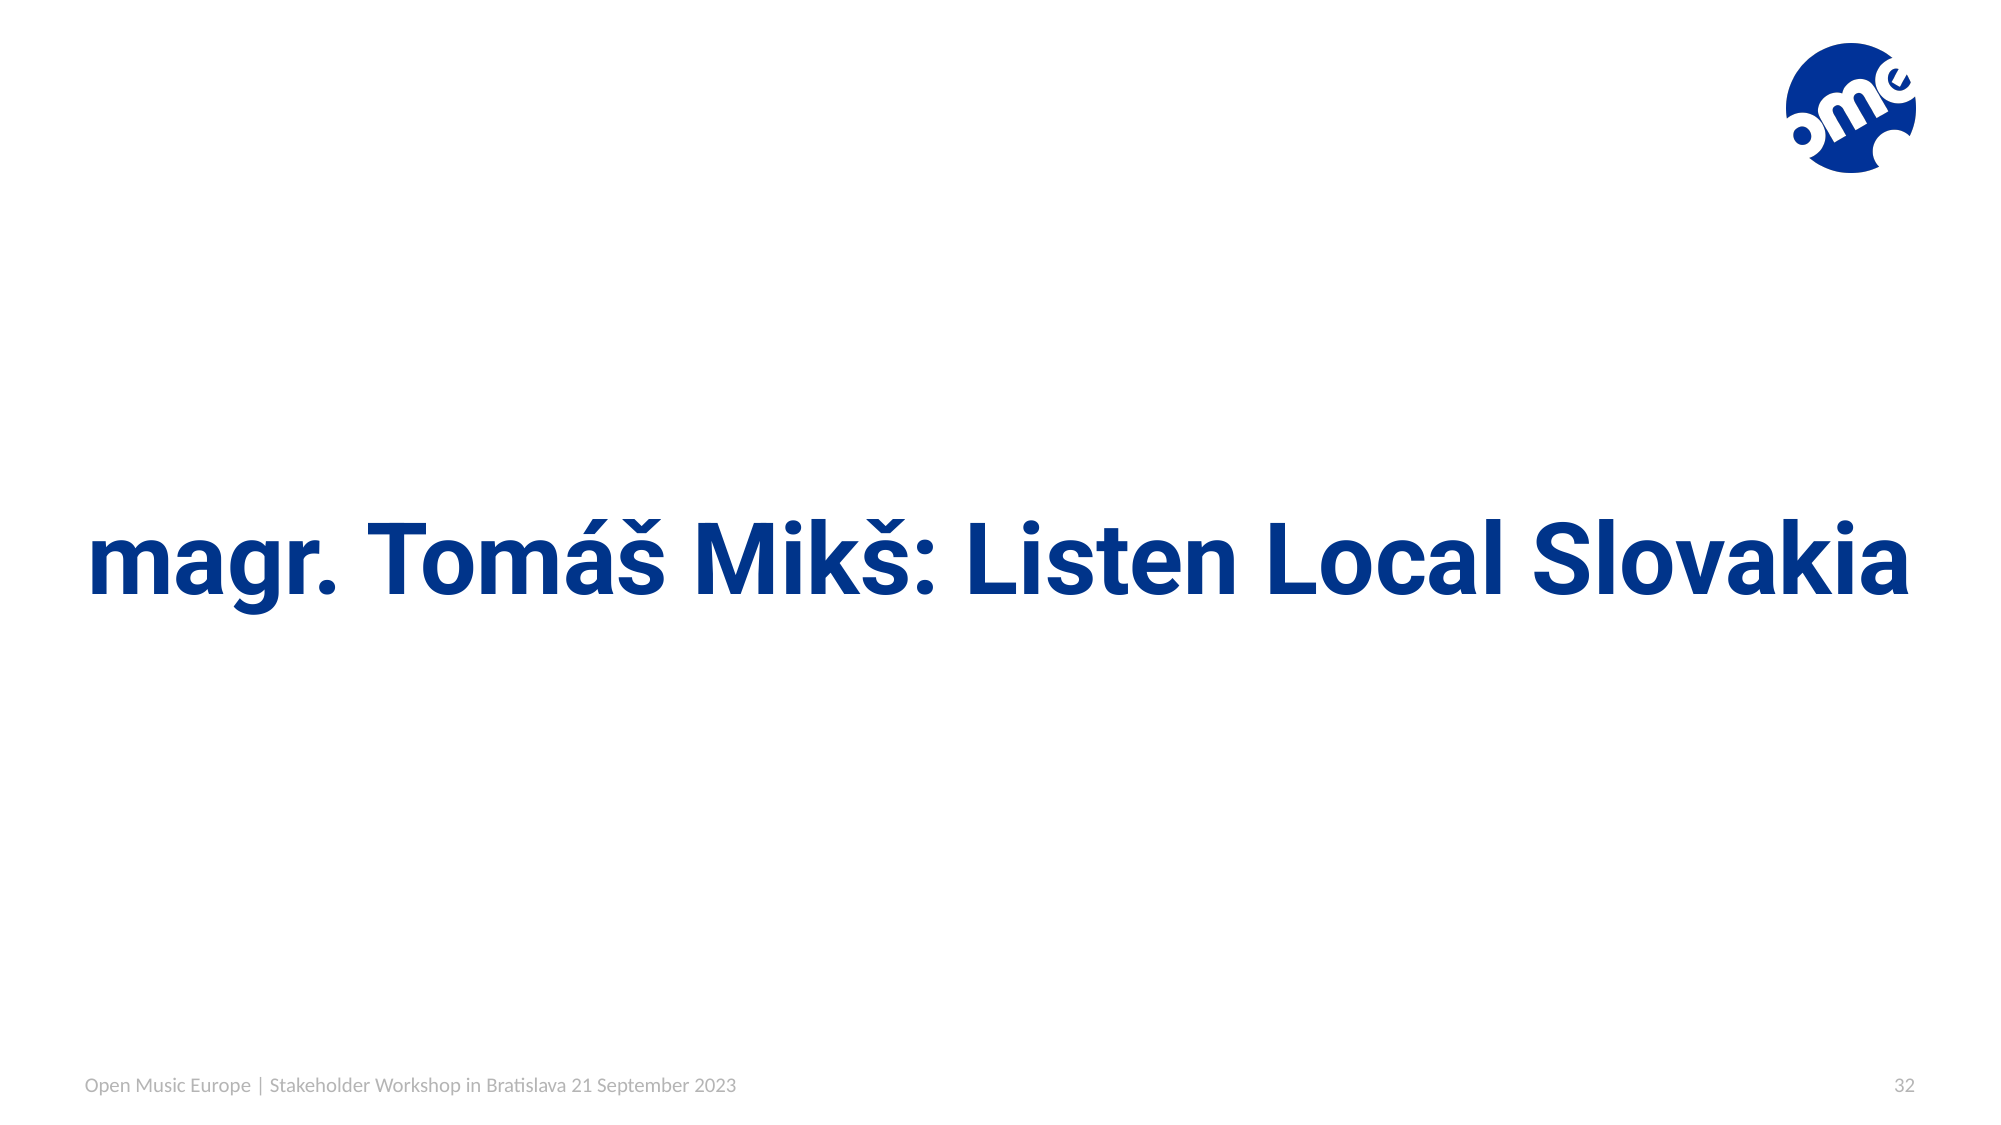

# magr. Tomáš Mikš: Listen Local Slovakia
Open Music Europe | Stakeholder Workshop in Bratislava 21 September 2023
32